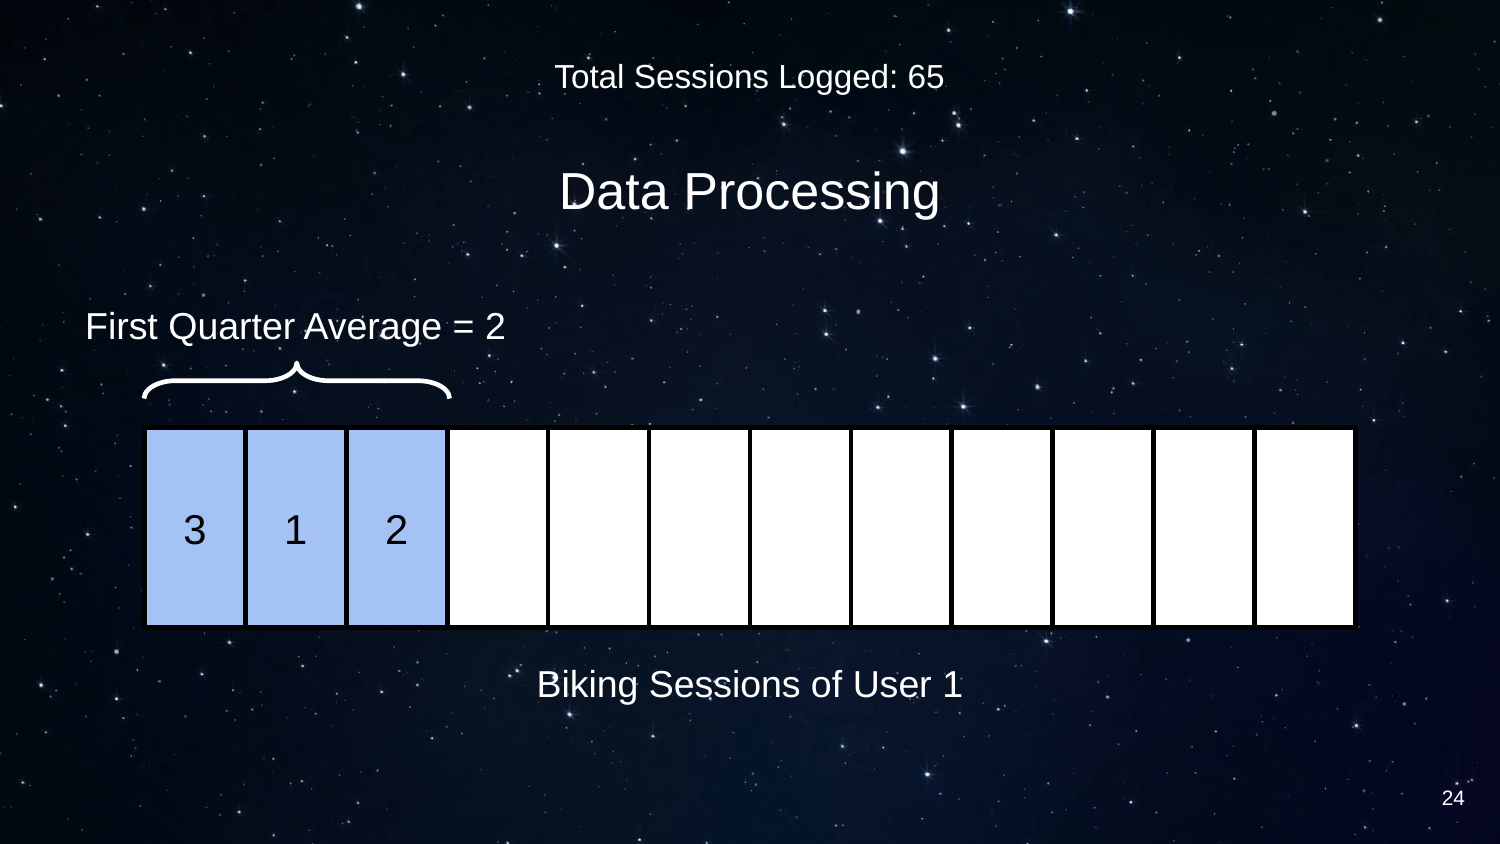

# Total Sessions Logged: 65
Data Processing

First Quarter Average = 2
3
1
2

Biking Sessions of User 1
24